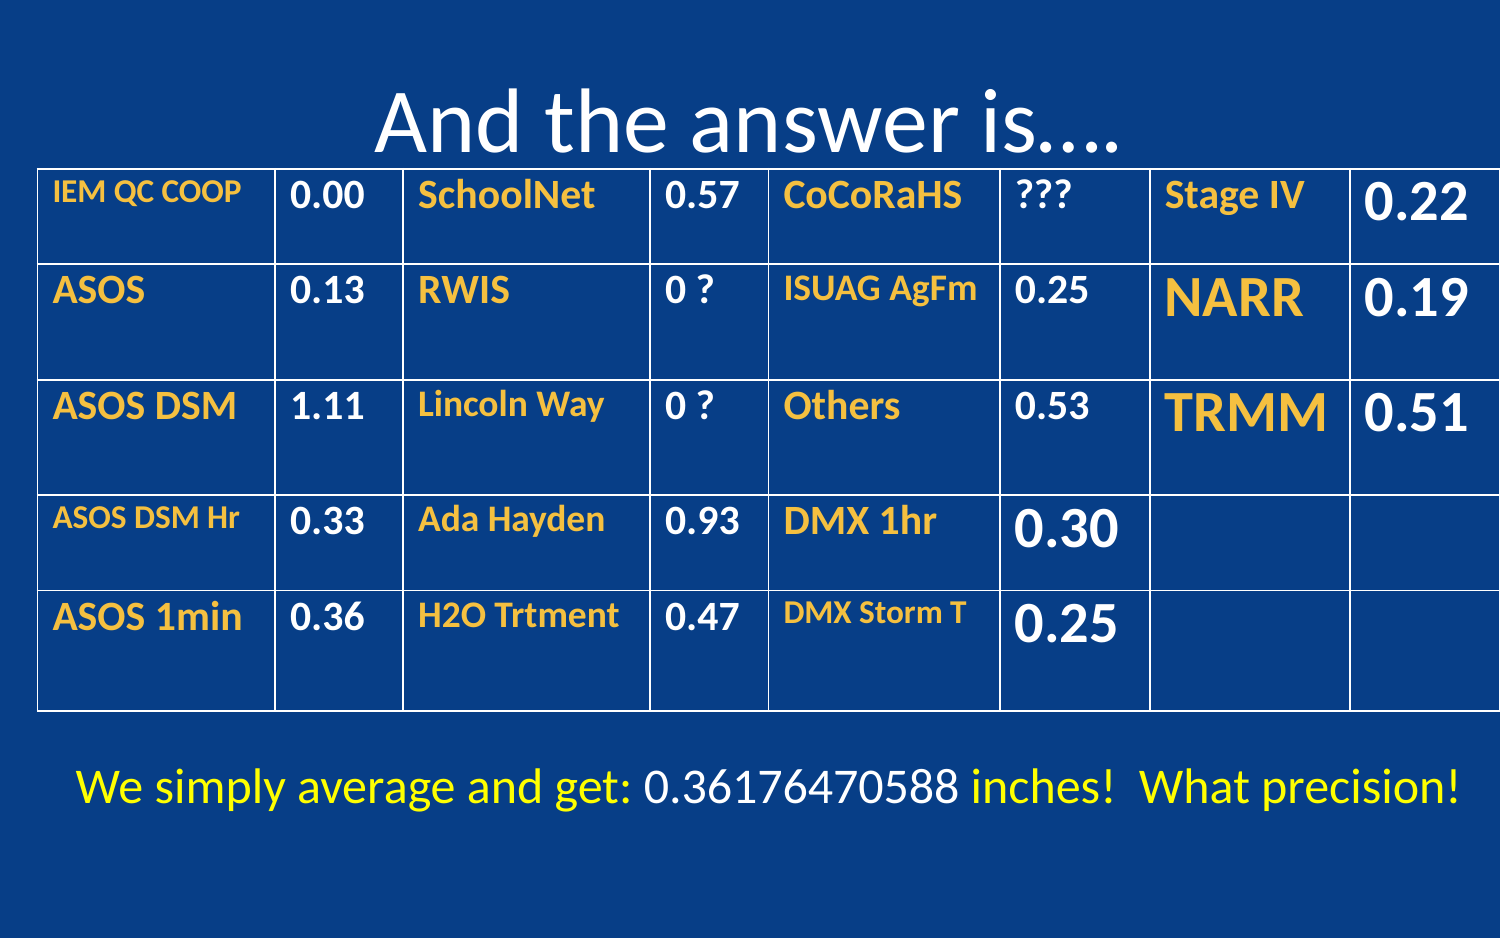

# And the answer is….
| IEM QC COOP | 0.00 | SchoolNet | 0.57 | CoCoRaHS | ??? | Stage IV | 0.22 |
| --- | --- | --- | --- | --- | --- | --- | --- |
| ASOS | 0.13 | RWIS | 0 ? | ISUAG AgFm | 0.25 | NARR | 0.19 |
| ASOS DSM | 1.11 | Lincoln Way | 0 ? | Others | 0.53 | TRMM | 0.51 |
| ASOS DSM Hr | 0.33 | Ada Hayden | 0.93 | DMX 1hr | 0.30 |  |  |
| ASOS 1min | 0.36 | H2O Trtment | 0.47 | DMX Storm T | 0.25 |  |  |
We simply average and get: 0.36176470588 inches!  What precision!